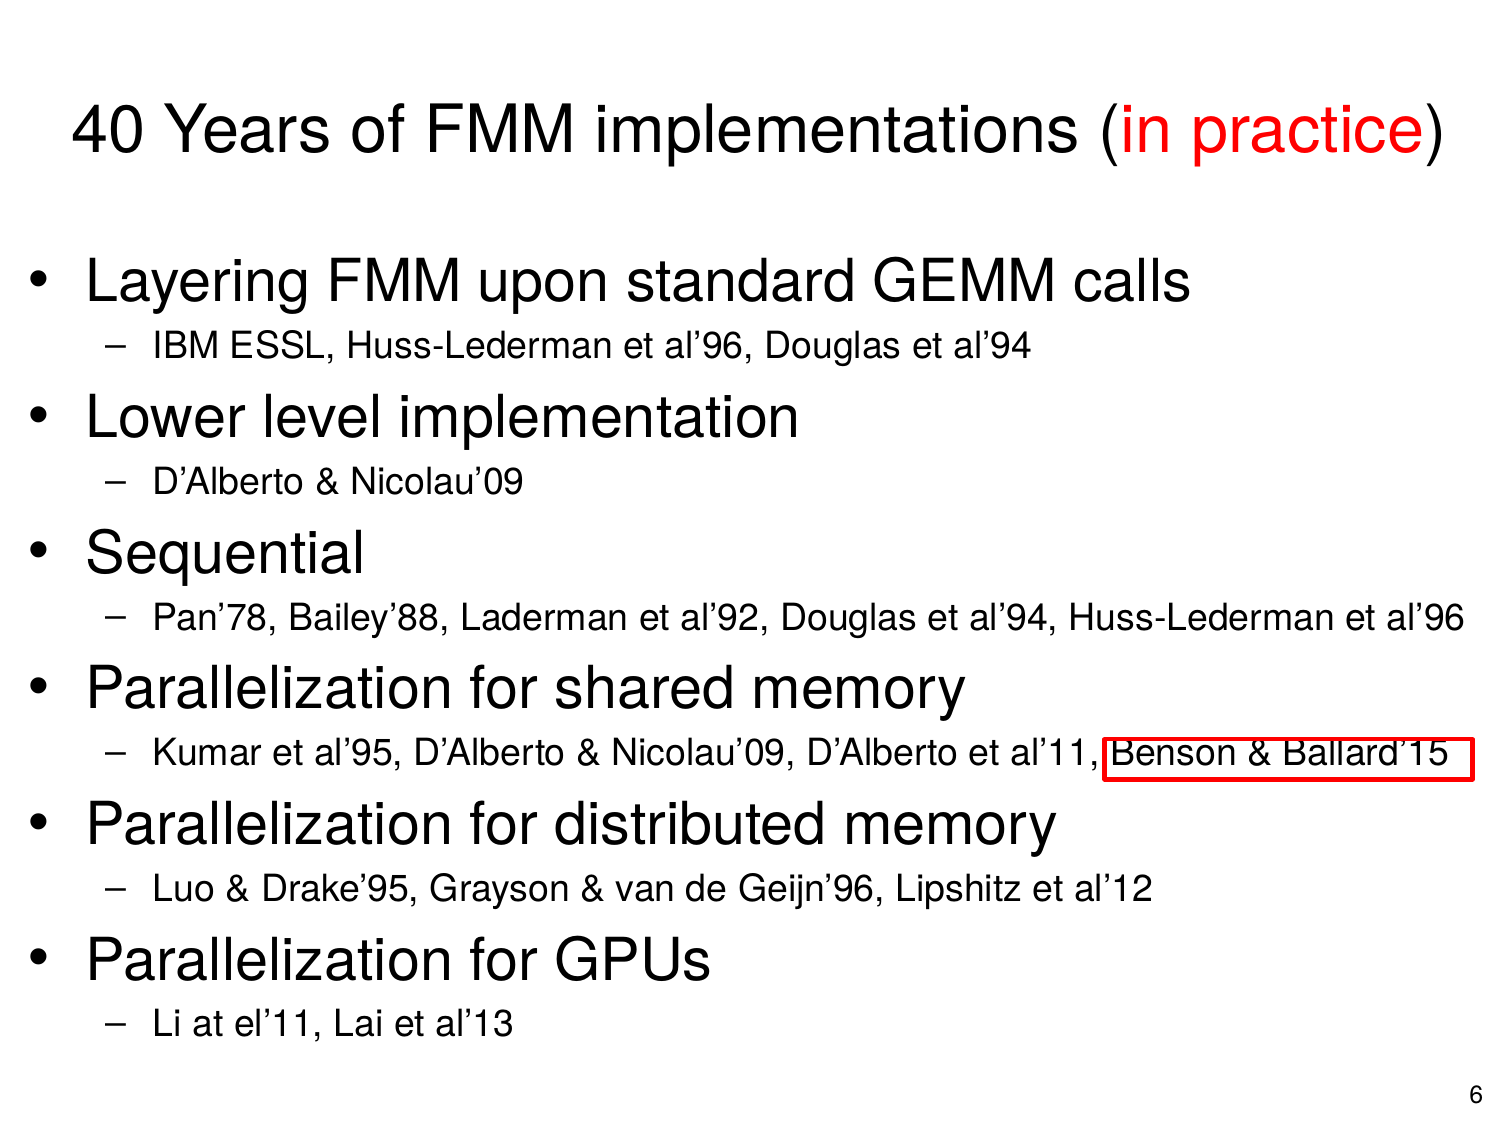

# 40 Years of FMM implementations (in practice)
Layering FMM upon standard GEMM calls
IBM ESSL, Huss-Lederman et al’96, Douglas et al’94
Lower level implementation
D’Alberto & Nicolau’09
Sequential
Pan’78, Bailey’88, Laderman et al’92, Douglas et al’94, Huss-Lederman et al’96
Parallelization for shared memory
Kumar et al’95, D’Alberto & Nicolau’09, D’Alberto et al’11, Benson & Ballard’15
Parallelization for distributed memory
Luo & Drake’95, Grayson & van de Geijn’96, Lipshitz et al’12
Parallelization for GPUs
Li at el’11, Lai et al’13

6